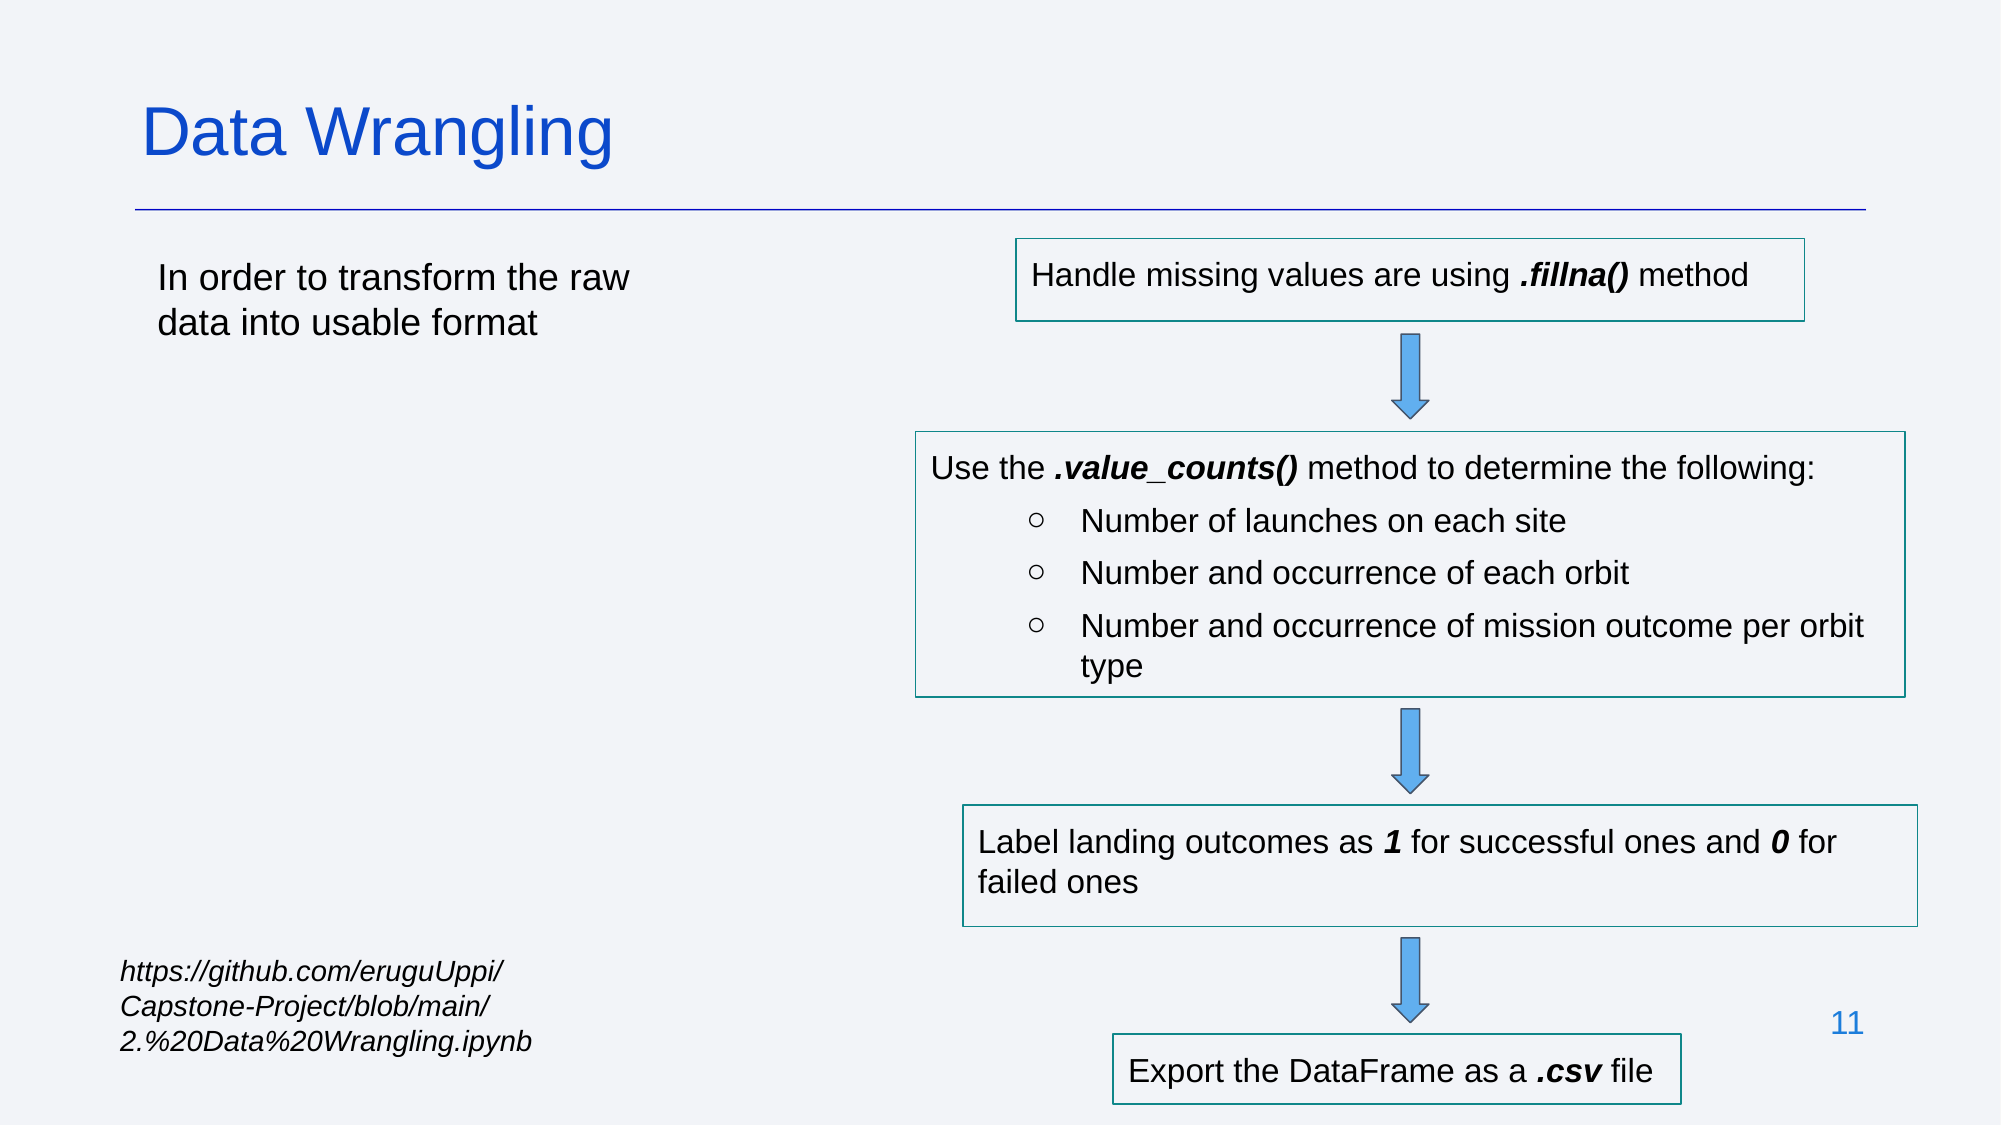

Data Wrangling
In order to transform the raw data into usable format
Handle missing values are using .fillna() method

Use the .value_counts() method to determine the following:
Number of launches on each site
Number and occurrence of each orbit
Number and occurrence of mission outcome per orbit type

Label landing outcomes as 1 for successful ones and 0 for failed ones

https://github.com/eruguUppi/Capstone-Project/blob/main/2.%20Data%20Wrangling.ipynb
11
Export the DataFrame as a .csv file